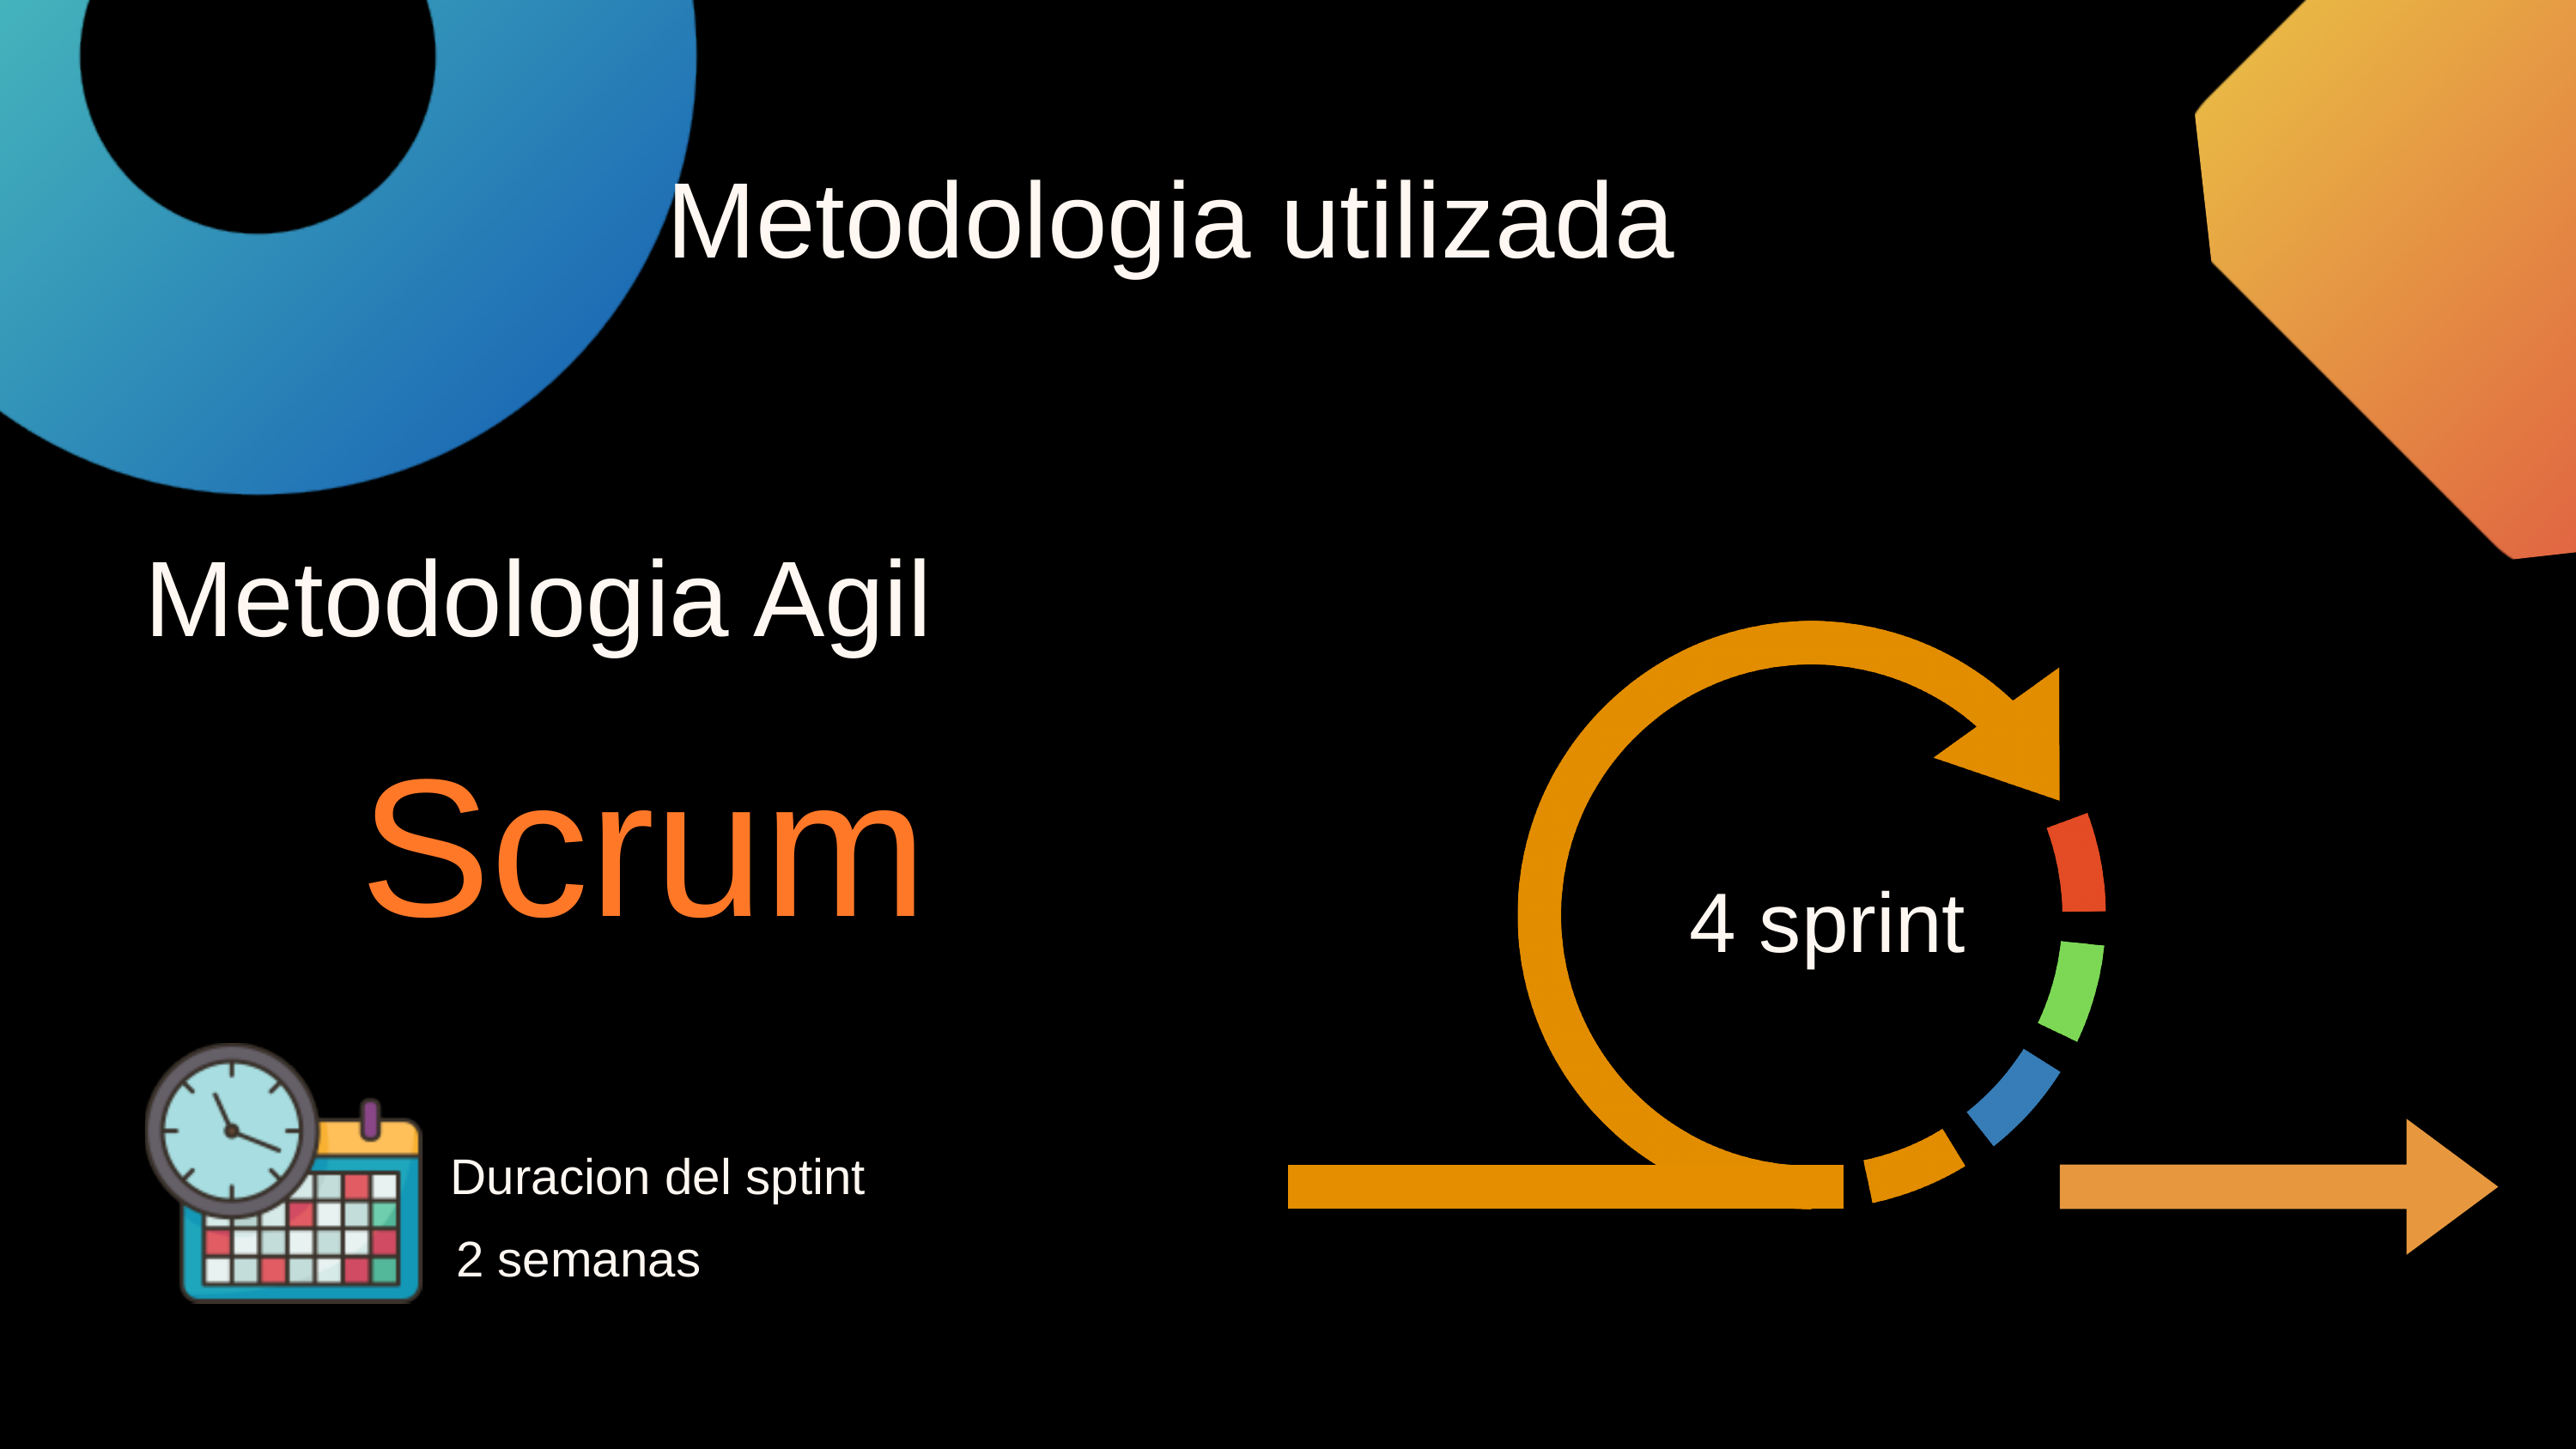

Metodologia utilizada
Metodologia Agil

4 sprint

Scrum

Duracion del sptint
2 semanas